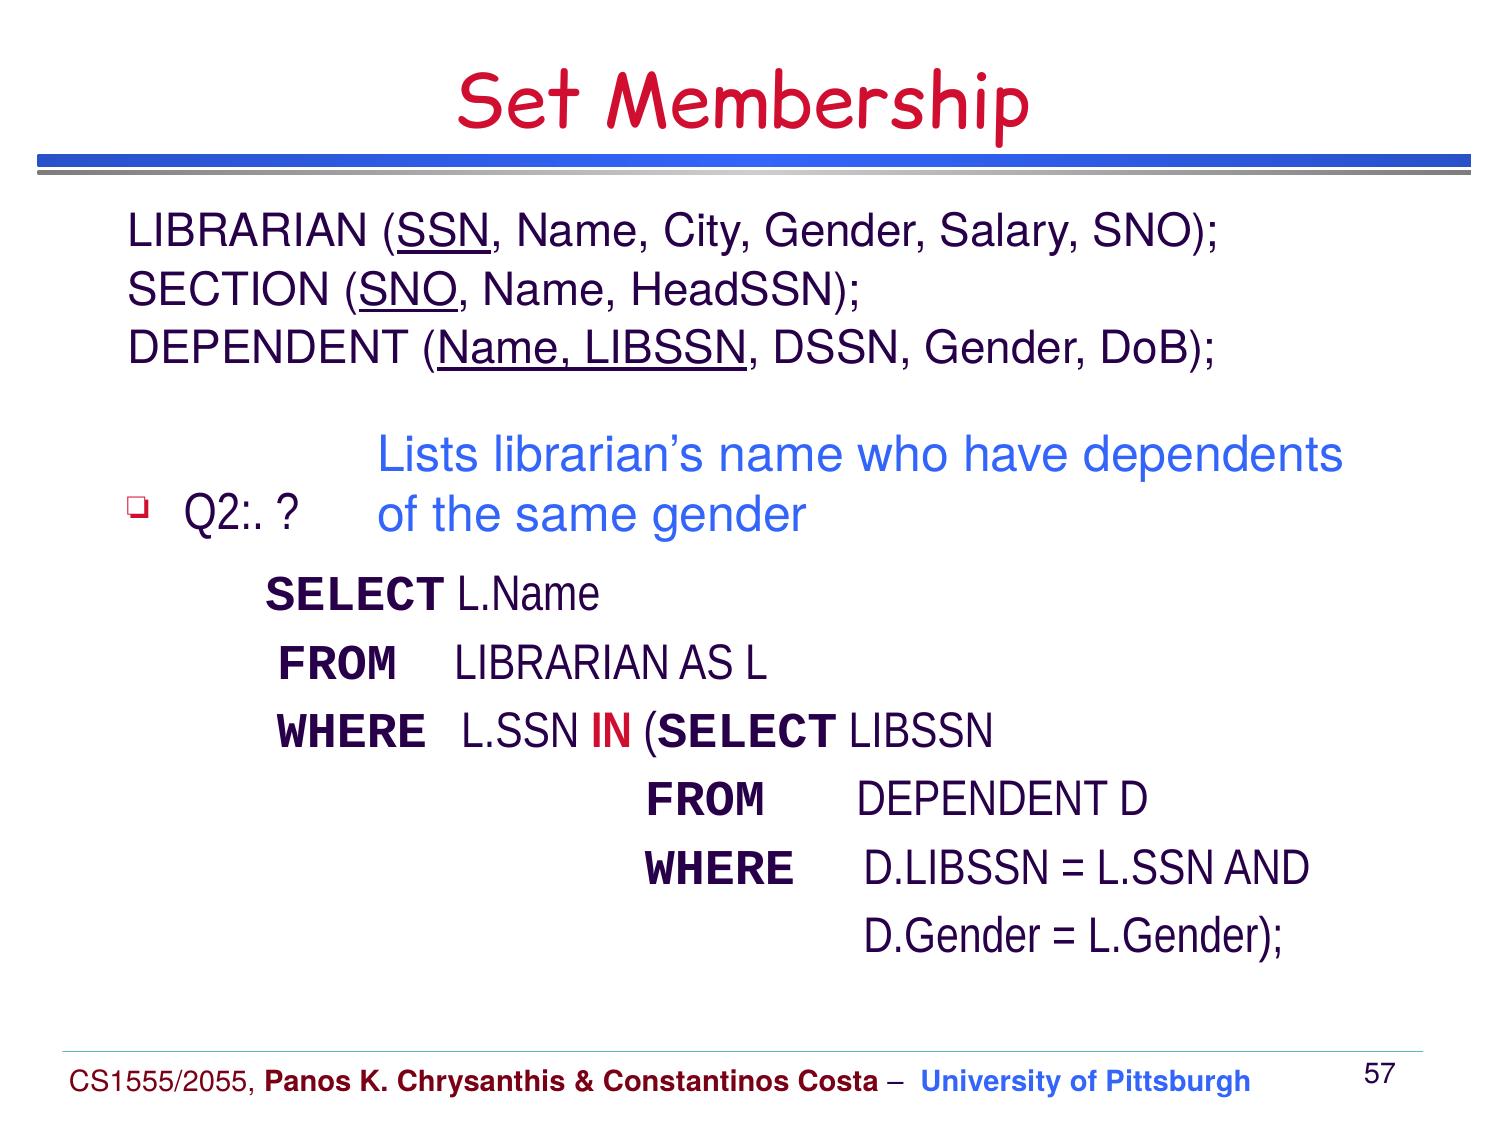

# Set Membership
LIBRARIAN (SSN, Name, City, Gender, Salary, SNO);
SECTION (SNO, Name, HeadSSN);
DEPENDENT (Name, LIBSSN, DSSN, Gender, DoB);

Q2:. ?
            SELECT L.Name
             FROM     LIBRARIAN AS L
             WHERE   L.SSN IN (SELECT LIBSSN
                                             FROM        DEPENDENT D
                                             WHERE      D.LIBSSN = L.SSN AND
                                                                D.Gender = L.Gender);

Lists librarian’s name who have dependents of the same gender